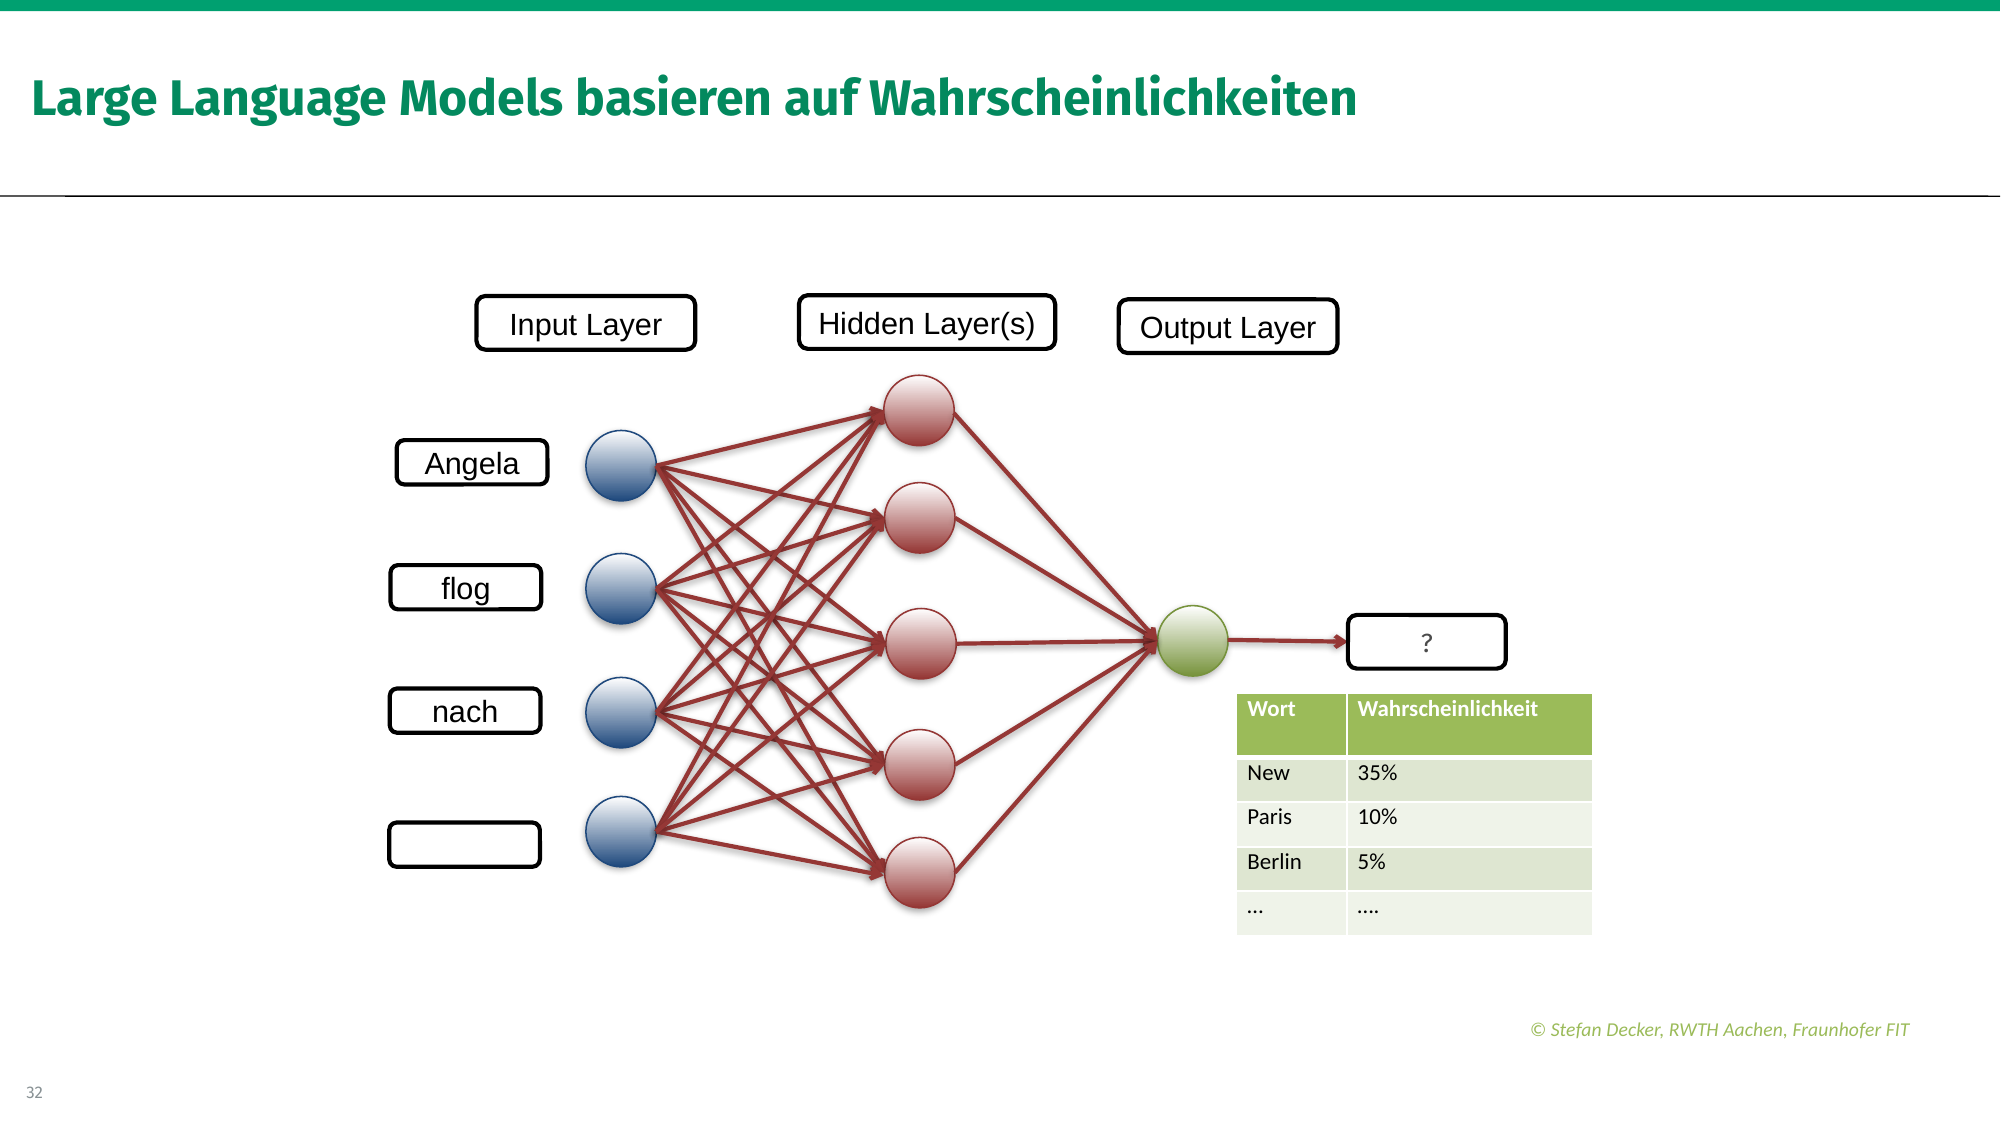

Quellen:

# Large Language Models basieren auf Wahrscheinlichkeiten
Hidden Layer(s)
Input Layer
Output Layer

Angela

flog

New

nach

?
| Wort | Wahrscheinlichkeit |
| --- | --- |
| New | 35% |
| Paris | 10% |
| Berlin | 5% |
| … | …. |
© Stefan Decker, RWTH Aachen, Fraunhofer FIT
32